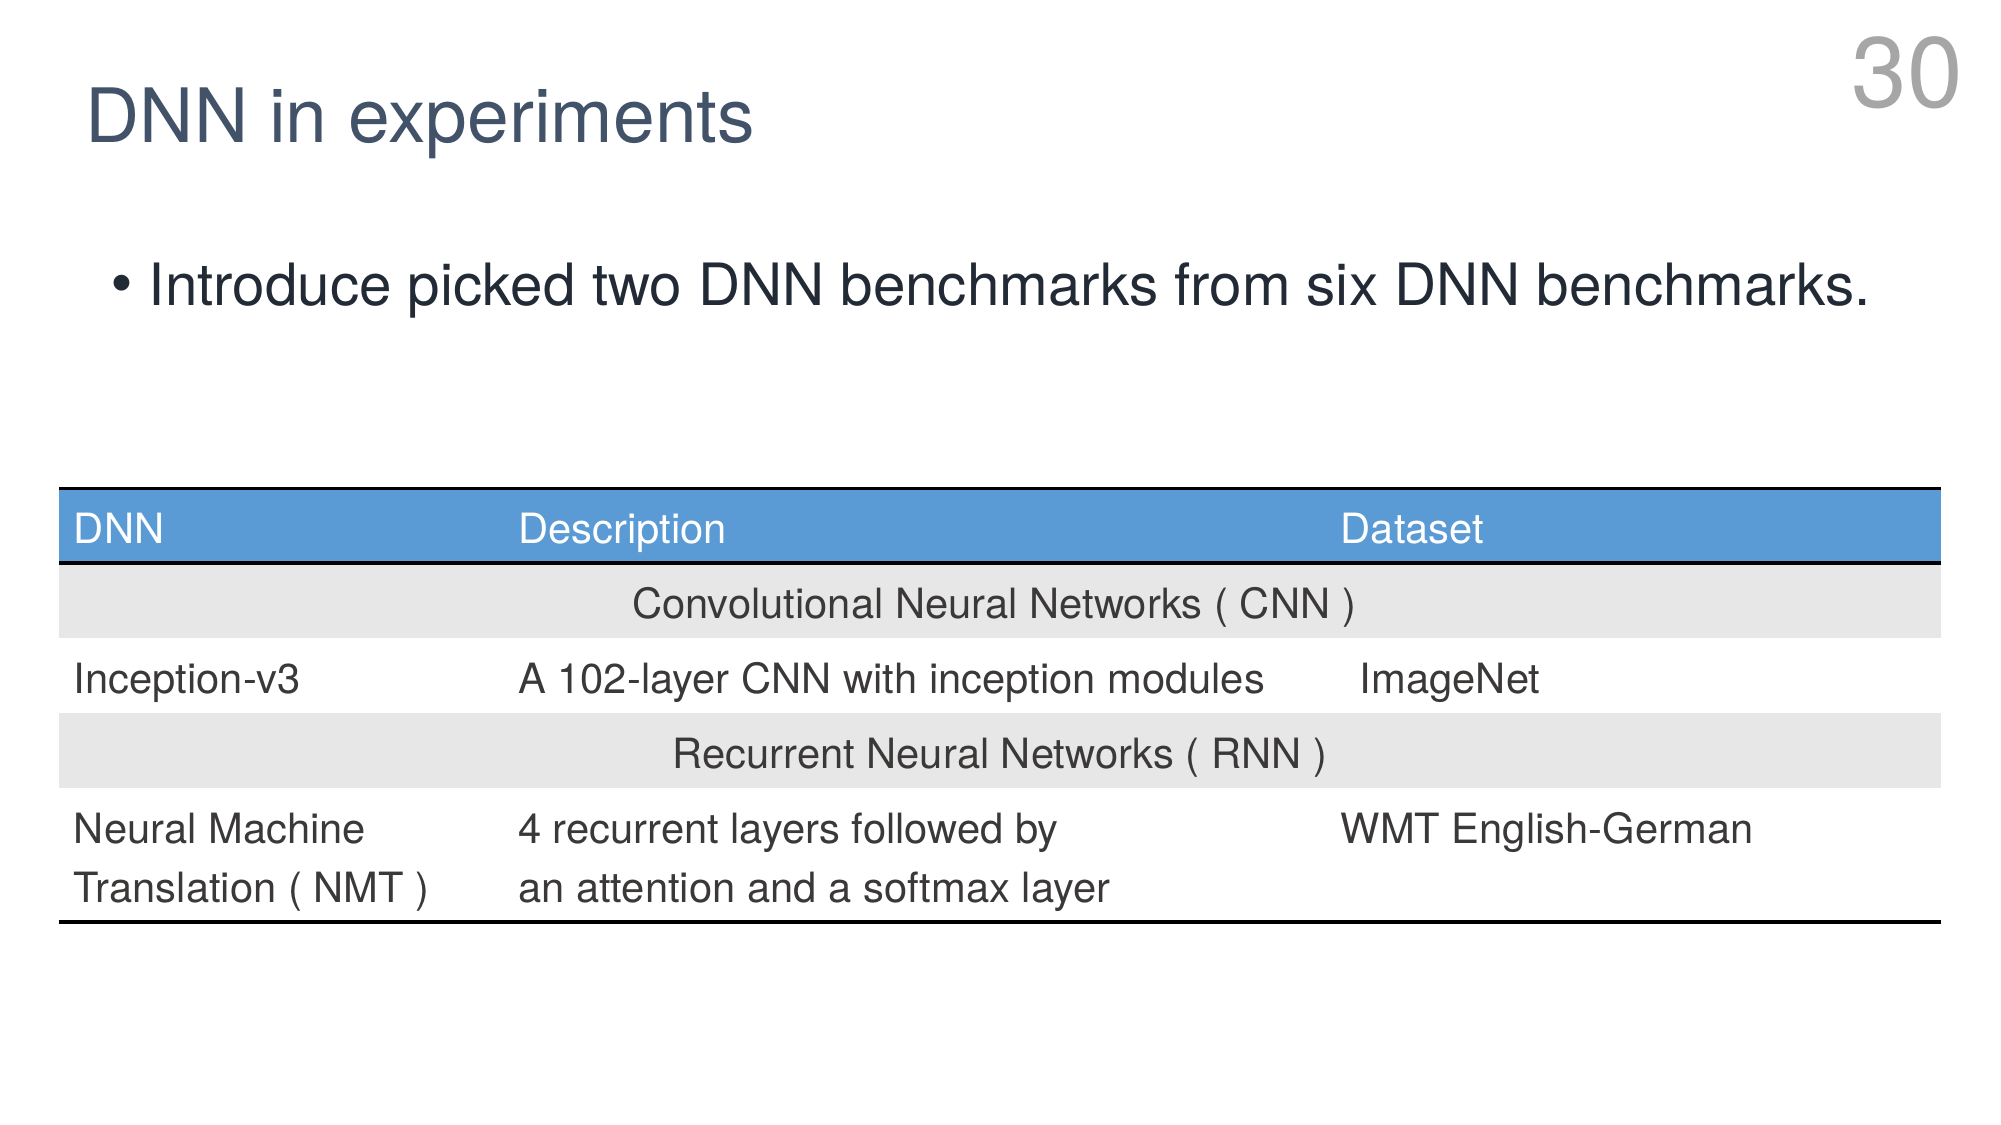

# DNN in experiments
30
Introduce picked two DNN benchmarks from six DNN benchmarks.

| DNN | Description | Dataset |  |
| --- | --- | --- | --- |
| Convolutional Neural Networks ( CNN ) |  |  |  |
| Inception-v3 | A 102-layer CNN with inception modules | ImageNet | ImageNet |
| Recurrent Neural Networks ( RNN ) |  |  |  |
| Neural Machine Translation ( NMT ) | 4 recurrent layers followed by an attention and a softmax layer | WMT English-German |  |